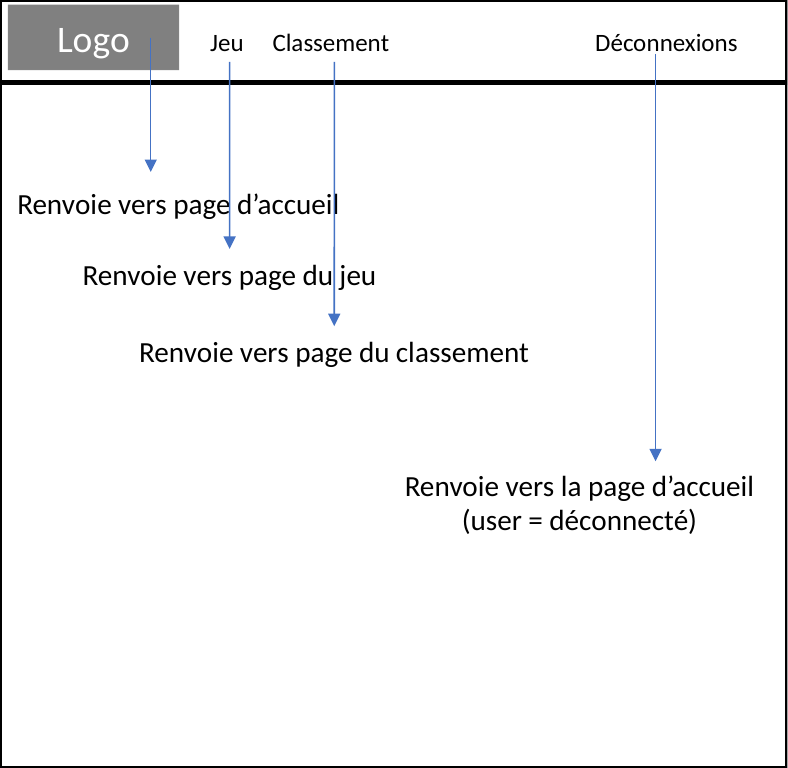

Jeu     Classement                                    Déconnexions
Logo
Barre de navigation
(user = connecté)
Renvoie vers page d’accueil
Renvoie vers page du jeu

Renvoie vers page du classement

Renvoie vers la page d’accueil
(user = déconnecté)